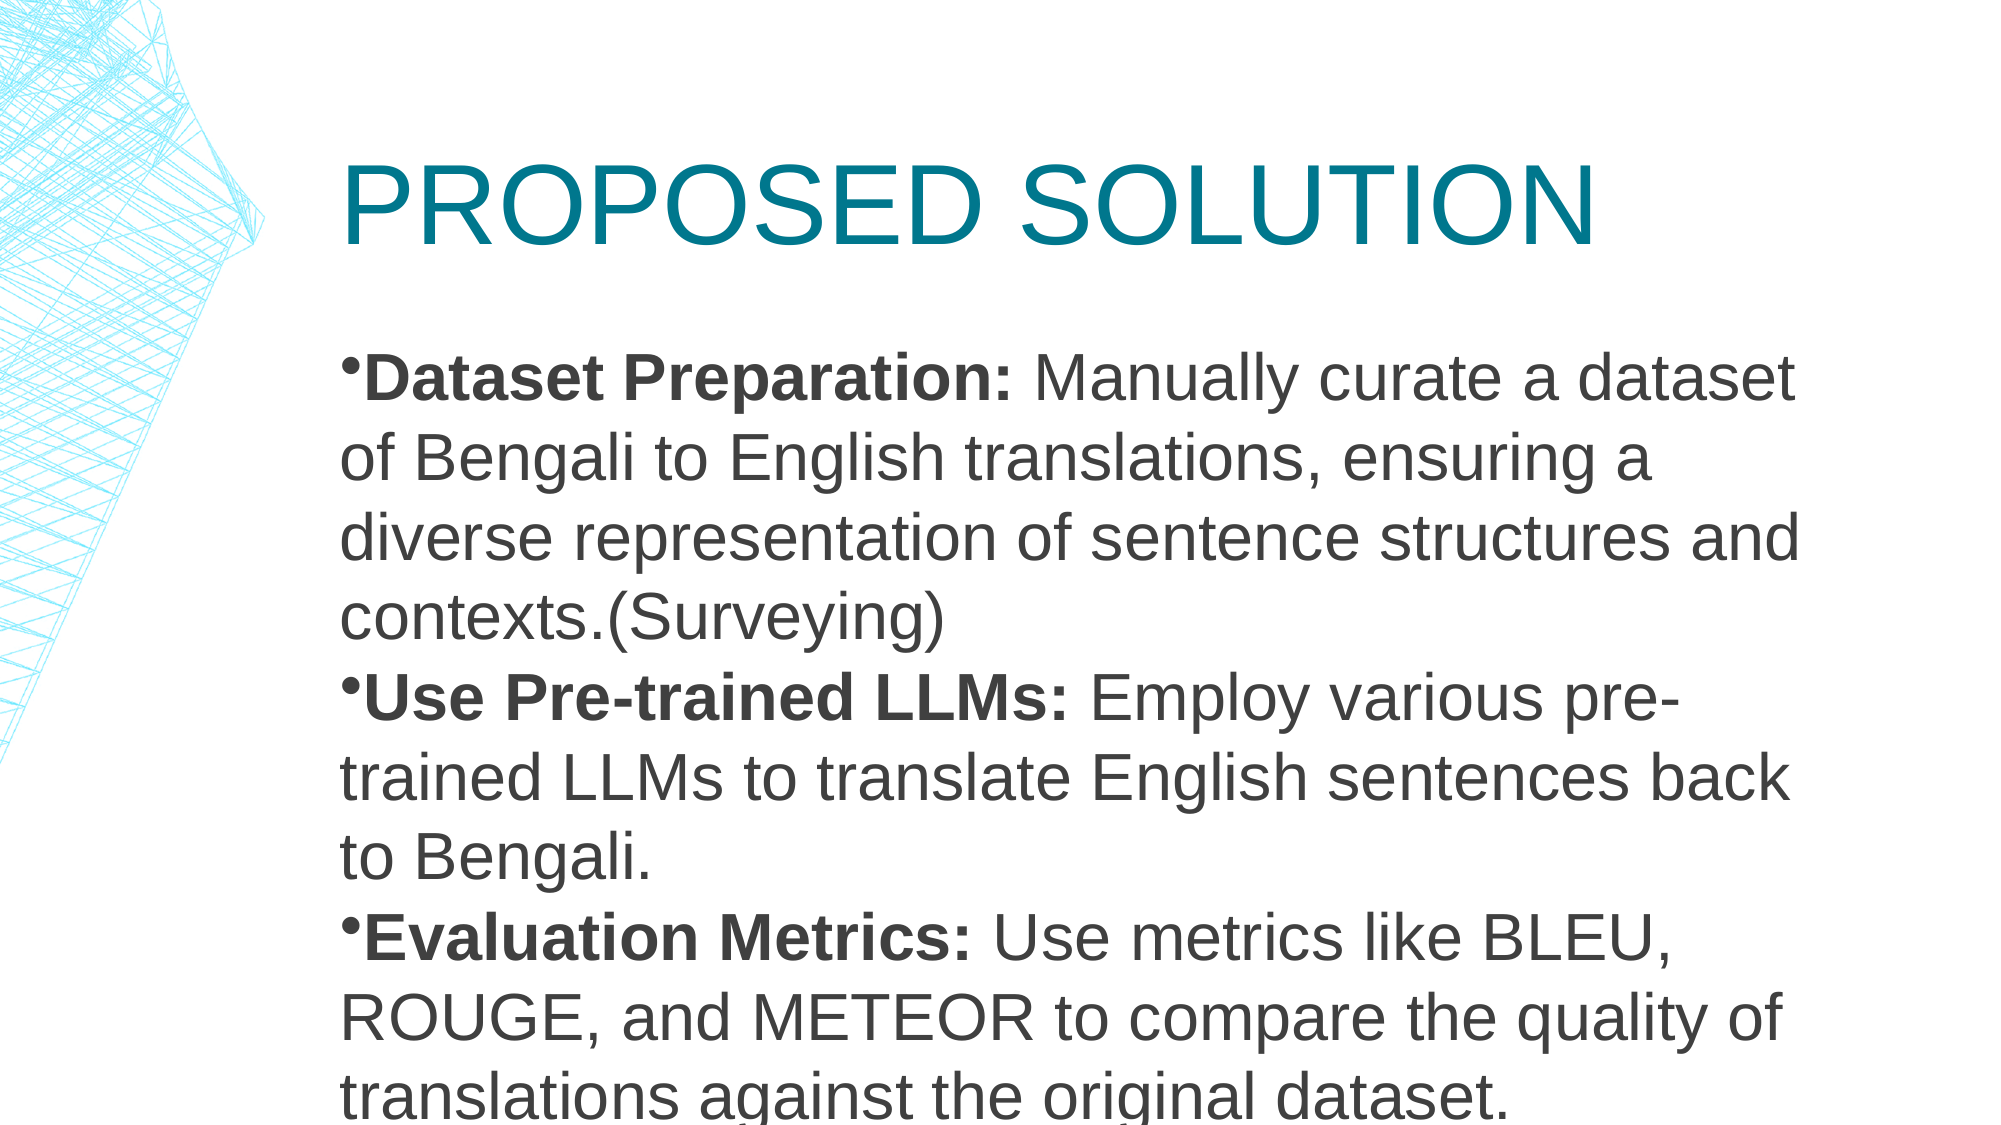

# Proposed Solution
Dataset Preparation: Manually curate a dataset of Bengali to English translations, ensuring a diverse representation of sentence structures and contexts.(Surveying)
Use Pre-trained LLMs: Employ various pre-trained LLMs to translate English sentences back to Bengali.
Evaluation Metrics: Use metrics like BLEU, ROUGE, and METEOR to compare the quality of translations against the original dataset.
Model Comparison: Evaluate the performance of at least 5 foundational models on the task